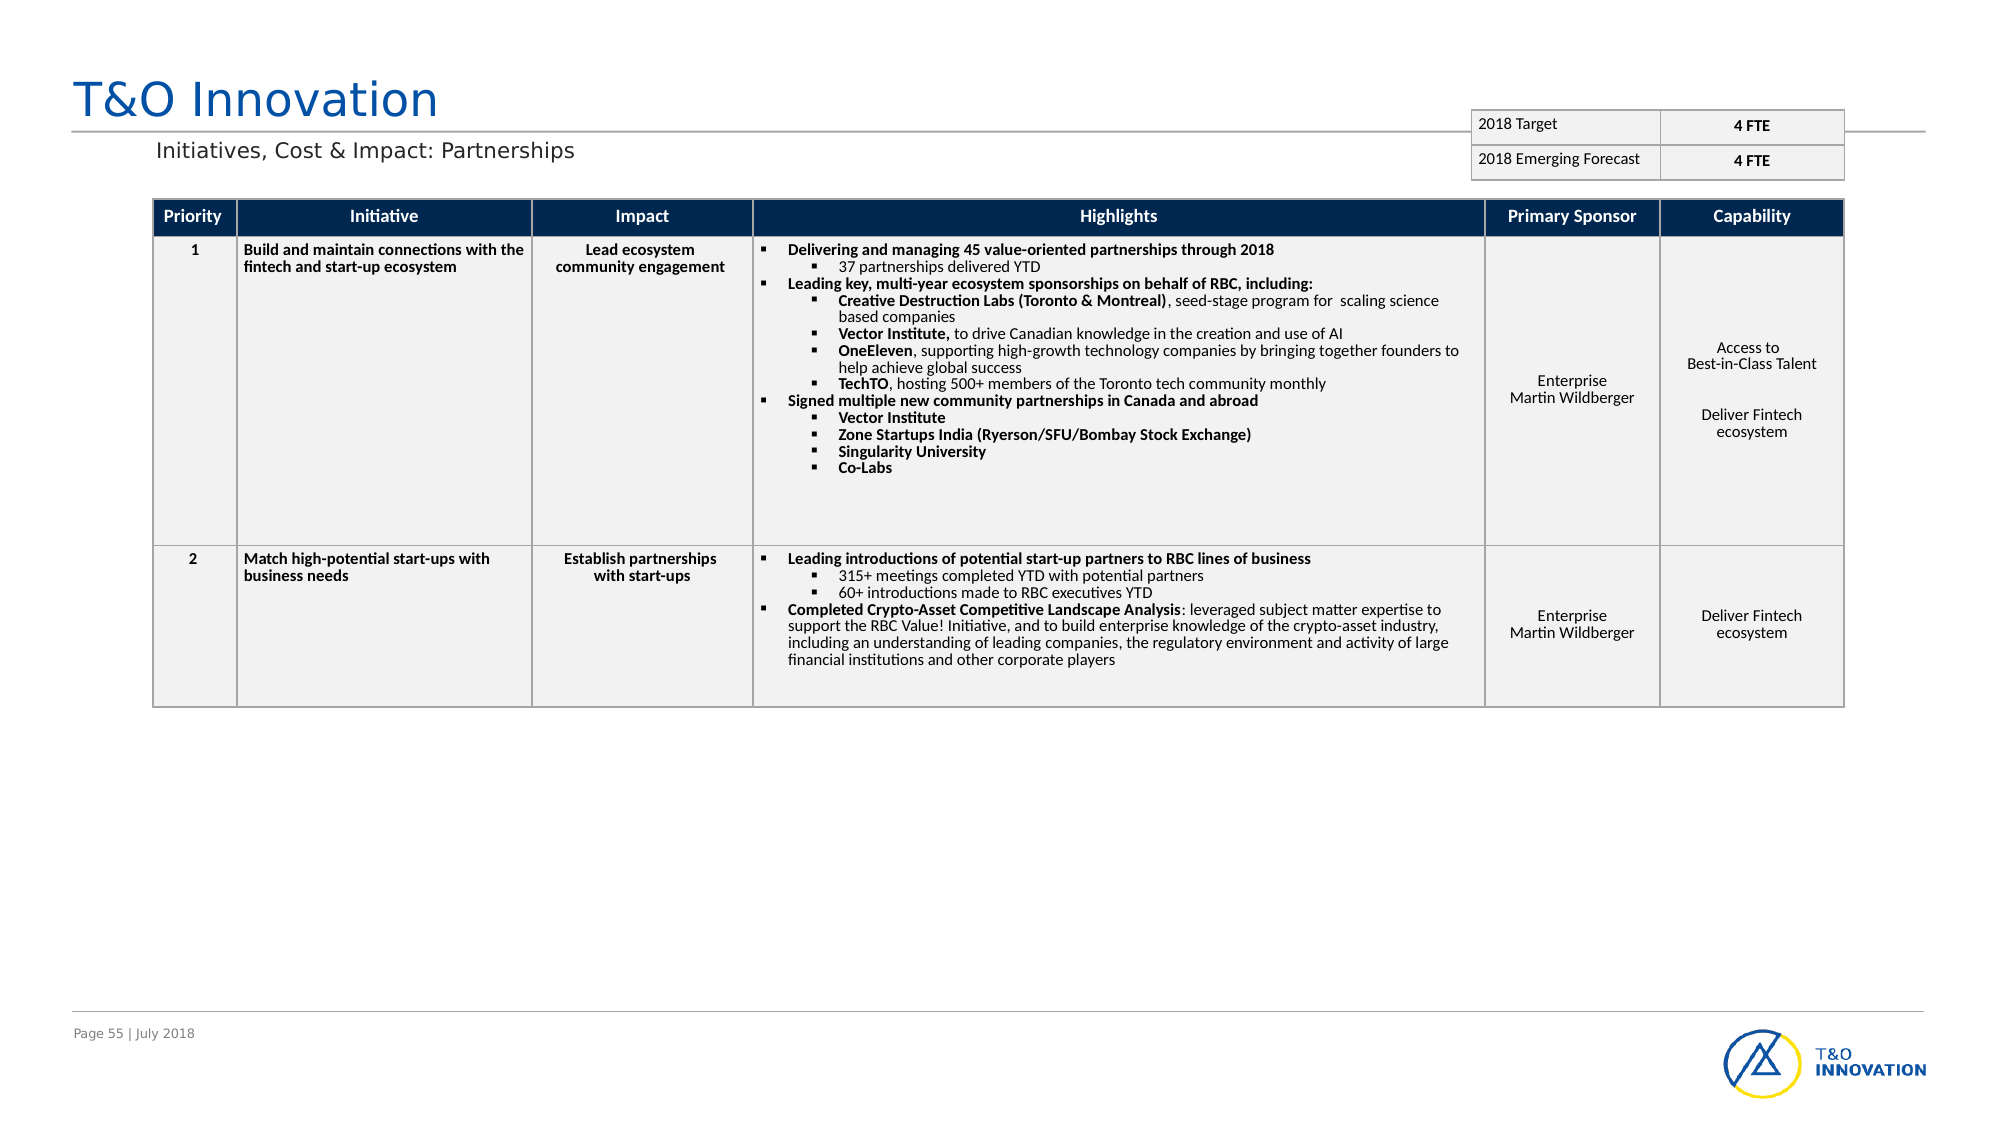

# T&O Innovation
| 2018 Target | 4 FTE |
| --- | --- |
| 2018 Emerging Forecast | 4 FTE |
Initiatives, Cost & Impact: Partnerships
| Priority | Initiative | Impact | Highlights | Primary Sponsor | Capability |
| --- | --- | --- | --- | --- | --- |
| 1 | Build and maintain connections with the fintech and start-up ecosystem | Lead ecosystem community engagement | Delivering and managing 45 value-oriented partnerships through 2018 37 partnerships delivered YTD Leading key, multi-year ecosystem sponsorships on behalf of RBC, including: Creative Destruction Labs (Toronto & Montreal), seed-stage program for scaling science based companies Vector Institute, to drive Canadian knowledge in the creation and use of AI OneEleven, supporting high-growth technology companies by bringing together founders to help achieve global success TechTO, hosting 500+ members of the Toronto tech community monthly Signed multiple new community partnerships in Canada and abroad Vector Institute Zone Startups India (Ryerson/SFU/Bombay Stock Exchange) Singularity University Co-Labs | Enterprise Martin Wildberger | Access to Best-in-Class Talent Deliver Fintech ecosystem |
| 2 | Match high-potential start-ups with business needs | Establish partnerships with start-ups | Leading introductions of potential start-up partners to RBC lines of business 315+ meetings completed YTD with potential partners 60+ introductions made to RBC executives YTD Completed Crypto-Asset Competitive Landscape Analysis: leveraged subject matter expertise to support the RBC Value! Initiative, and to build enterprise knowledge of the crypto-asset industry, including an understanding of leading companies, the regulatory environment and activity of large financial institutions and other corporate players | Enterprise Martin Wildberger | Deliver Fintech ecosystem |